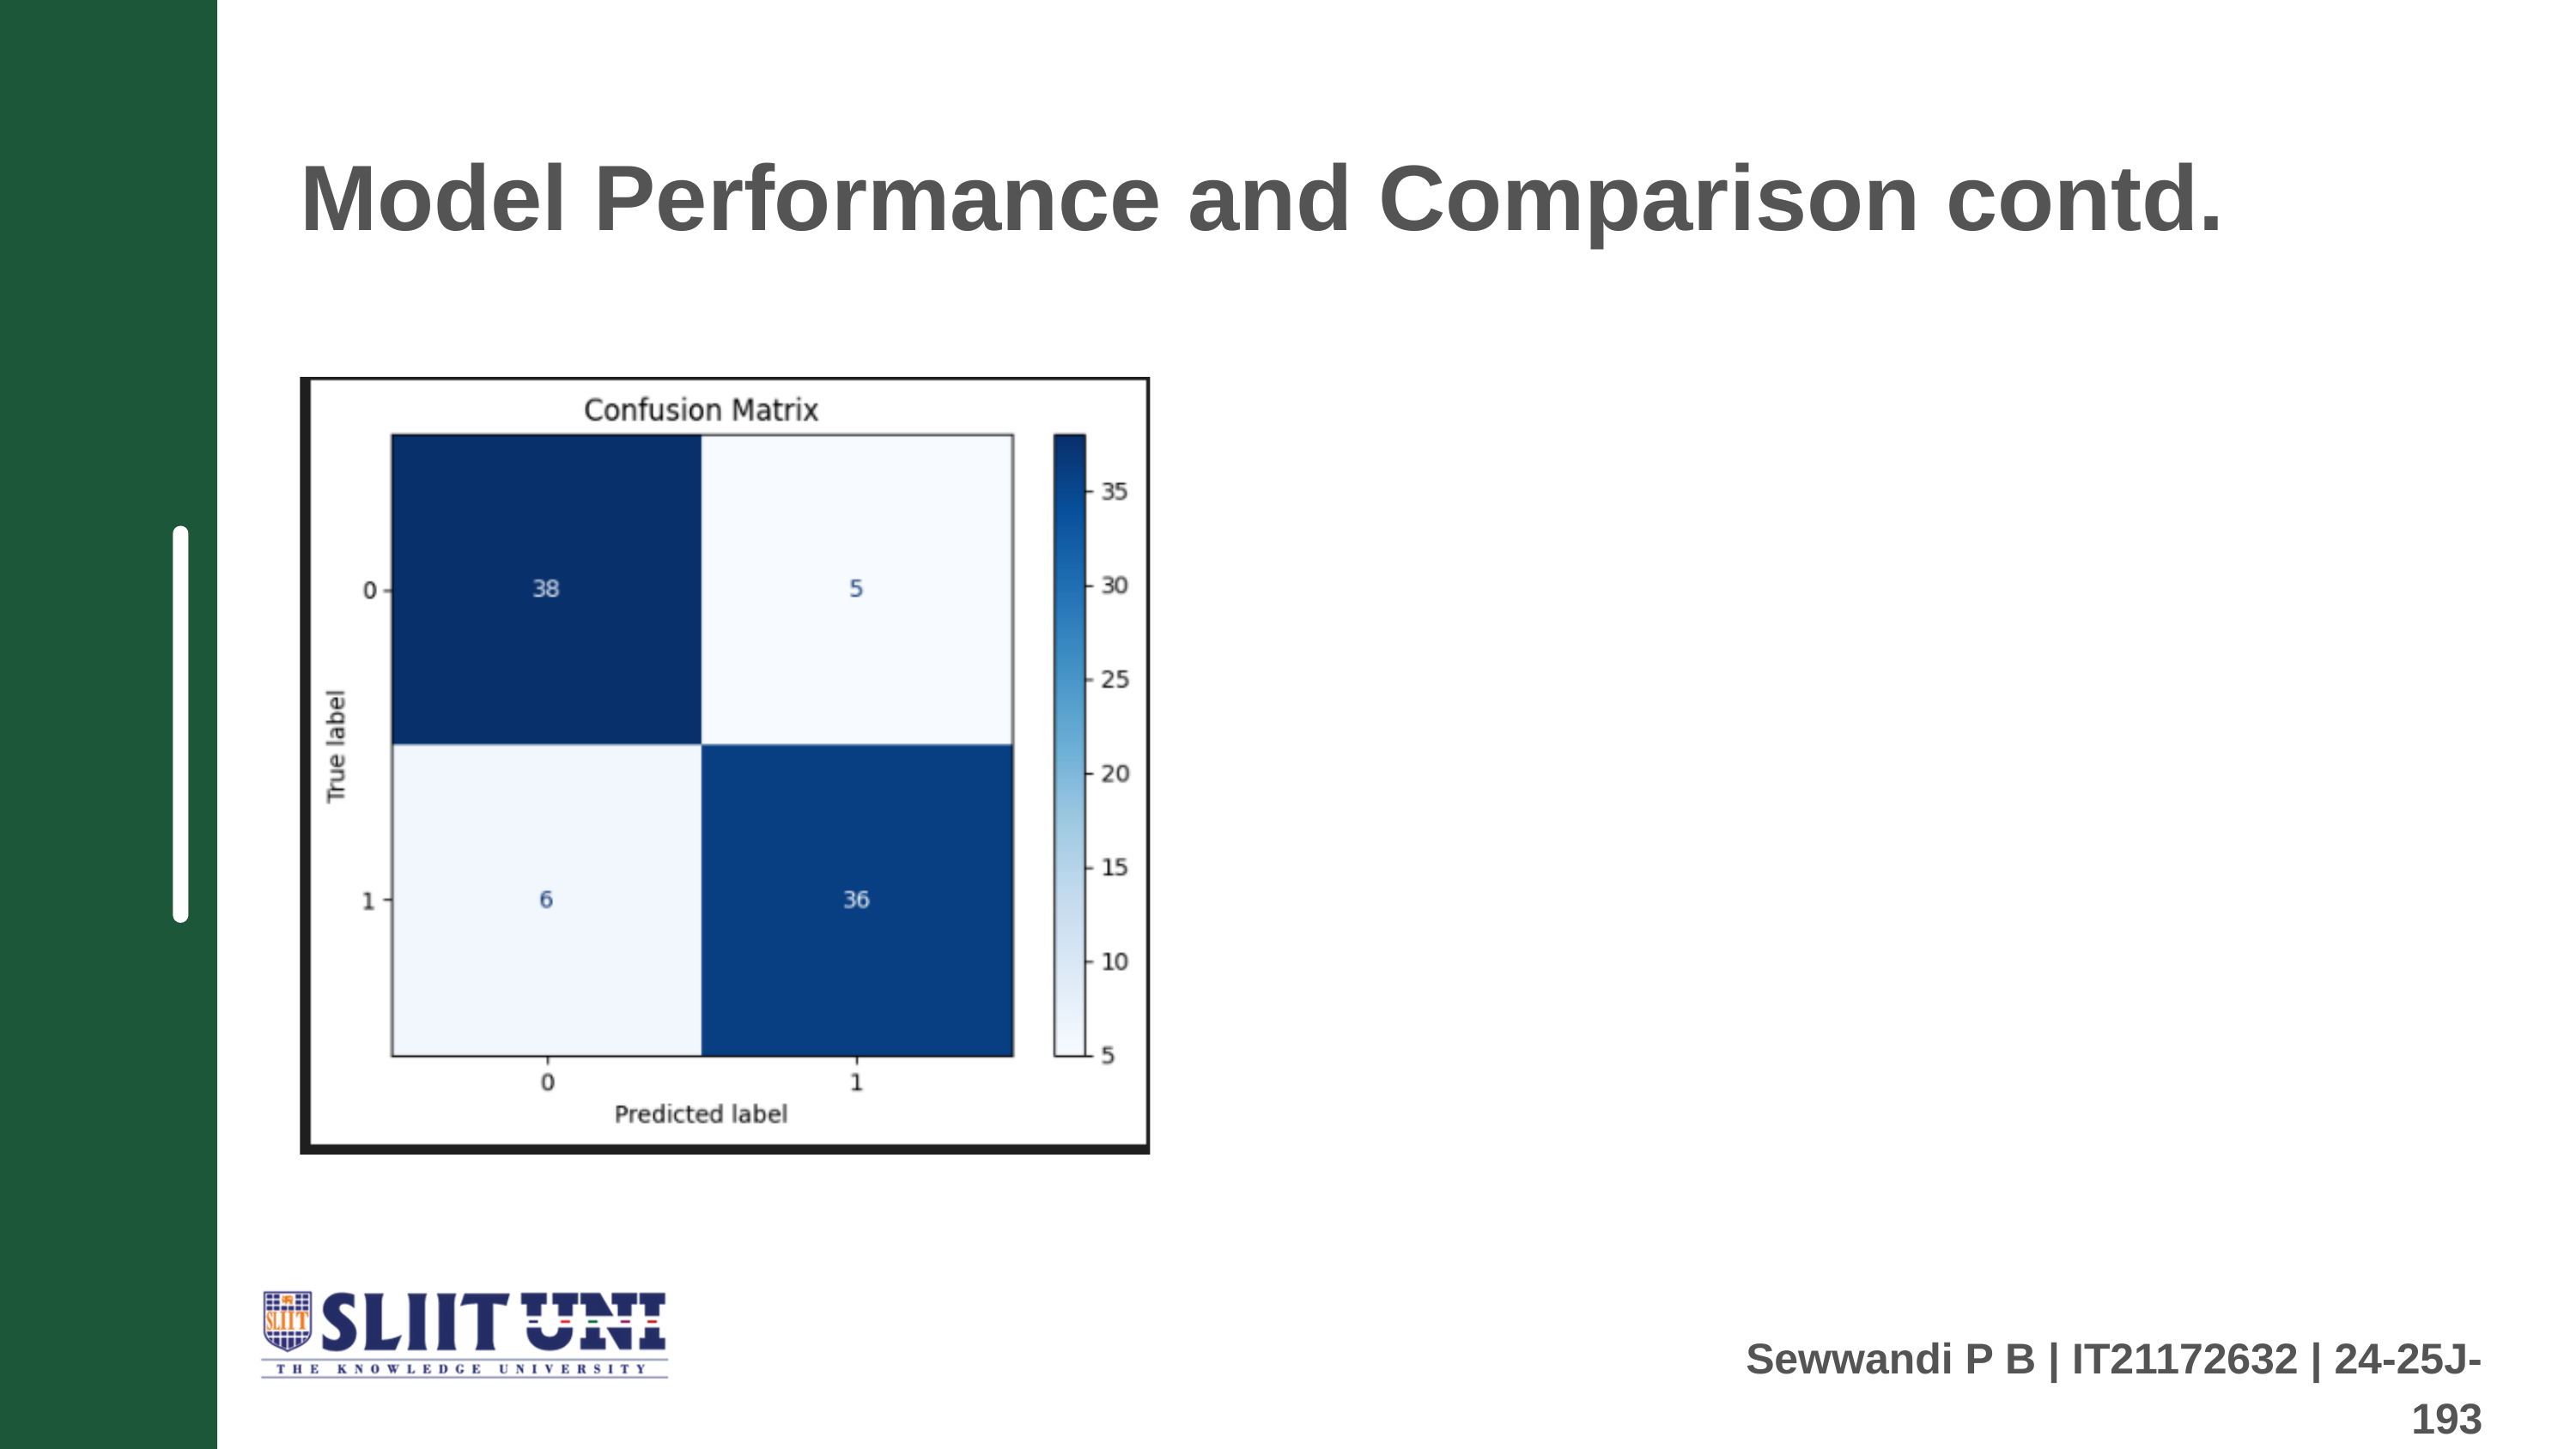

Model Performance and Comparison contd.

Sewwandi P B | IT21172632 | 24-25J-193